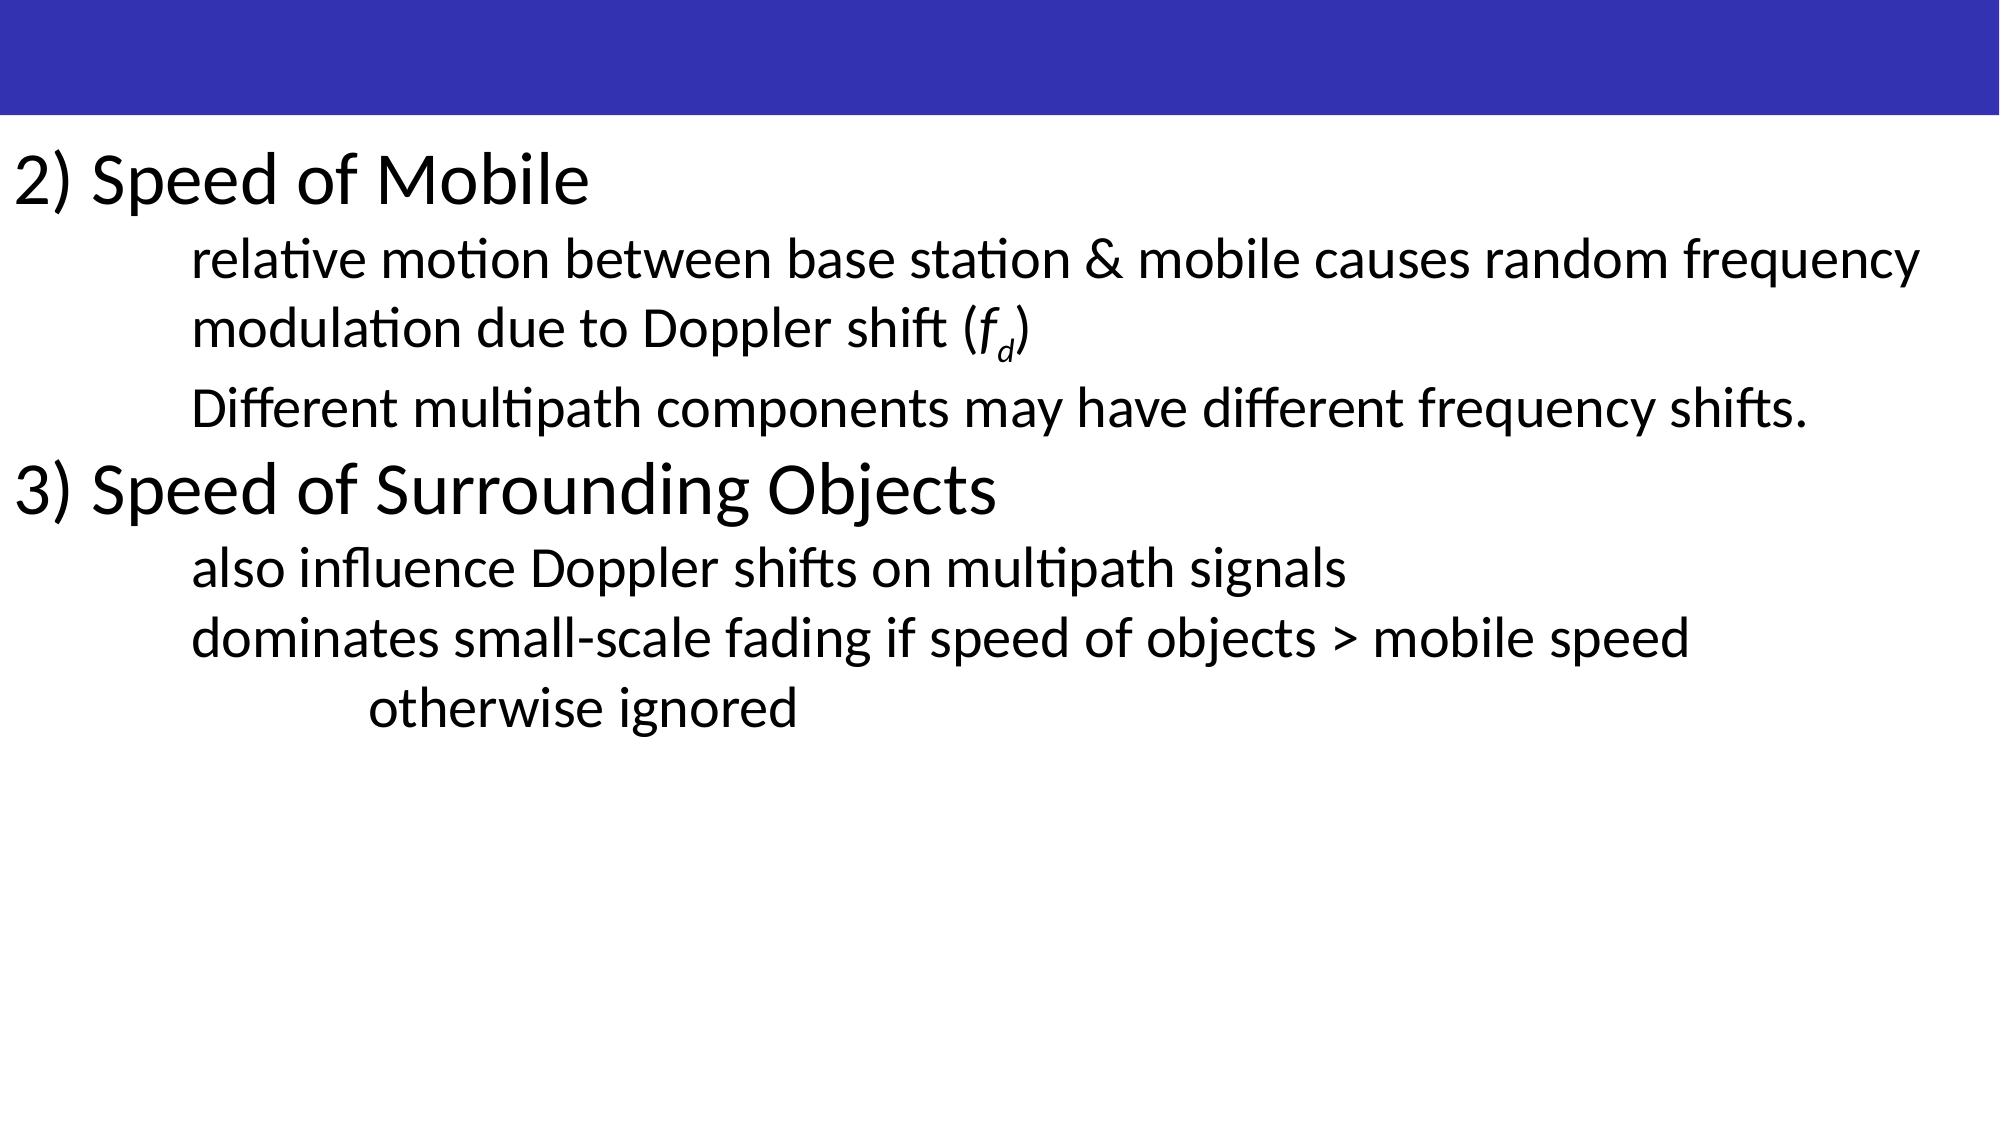

2) Speed of Mobile
relative motion between base station & mobile causes random frequency modulation due to Doppler shift (fd)
Different multipath components may have different frequency shifts.
3) Speed of Surrounding Objects
also influence Doppler shifts on multipath signals
dominates small-scale fading if speed of objects > mobile speed
otherwise ignored